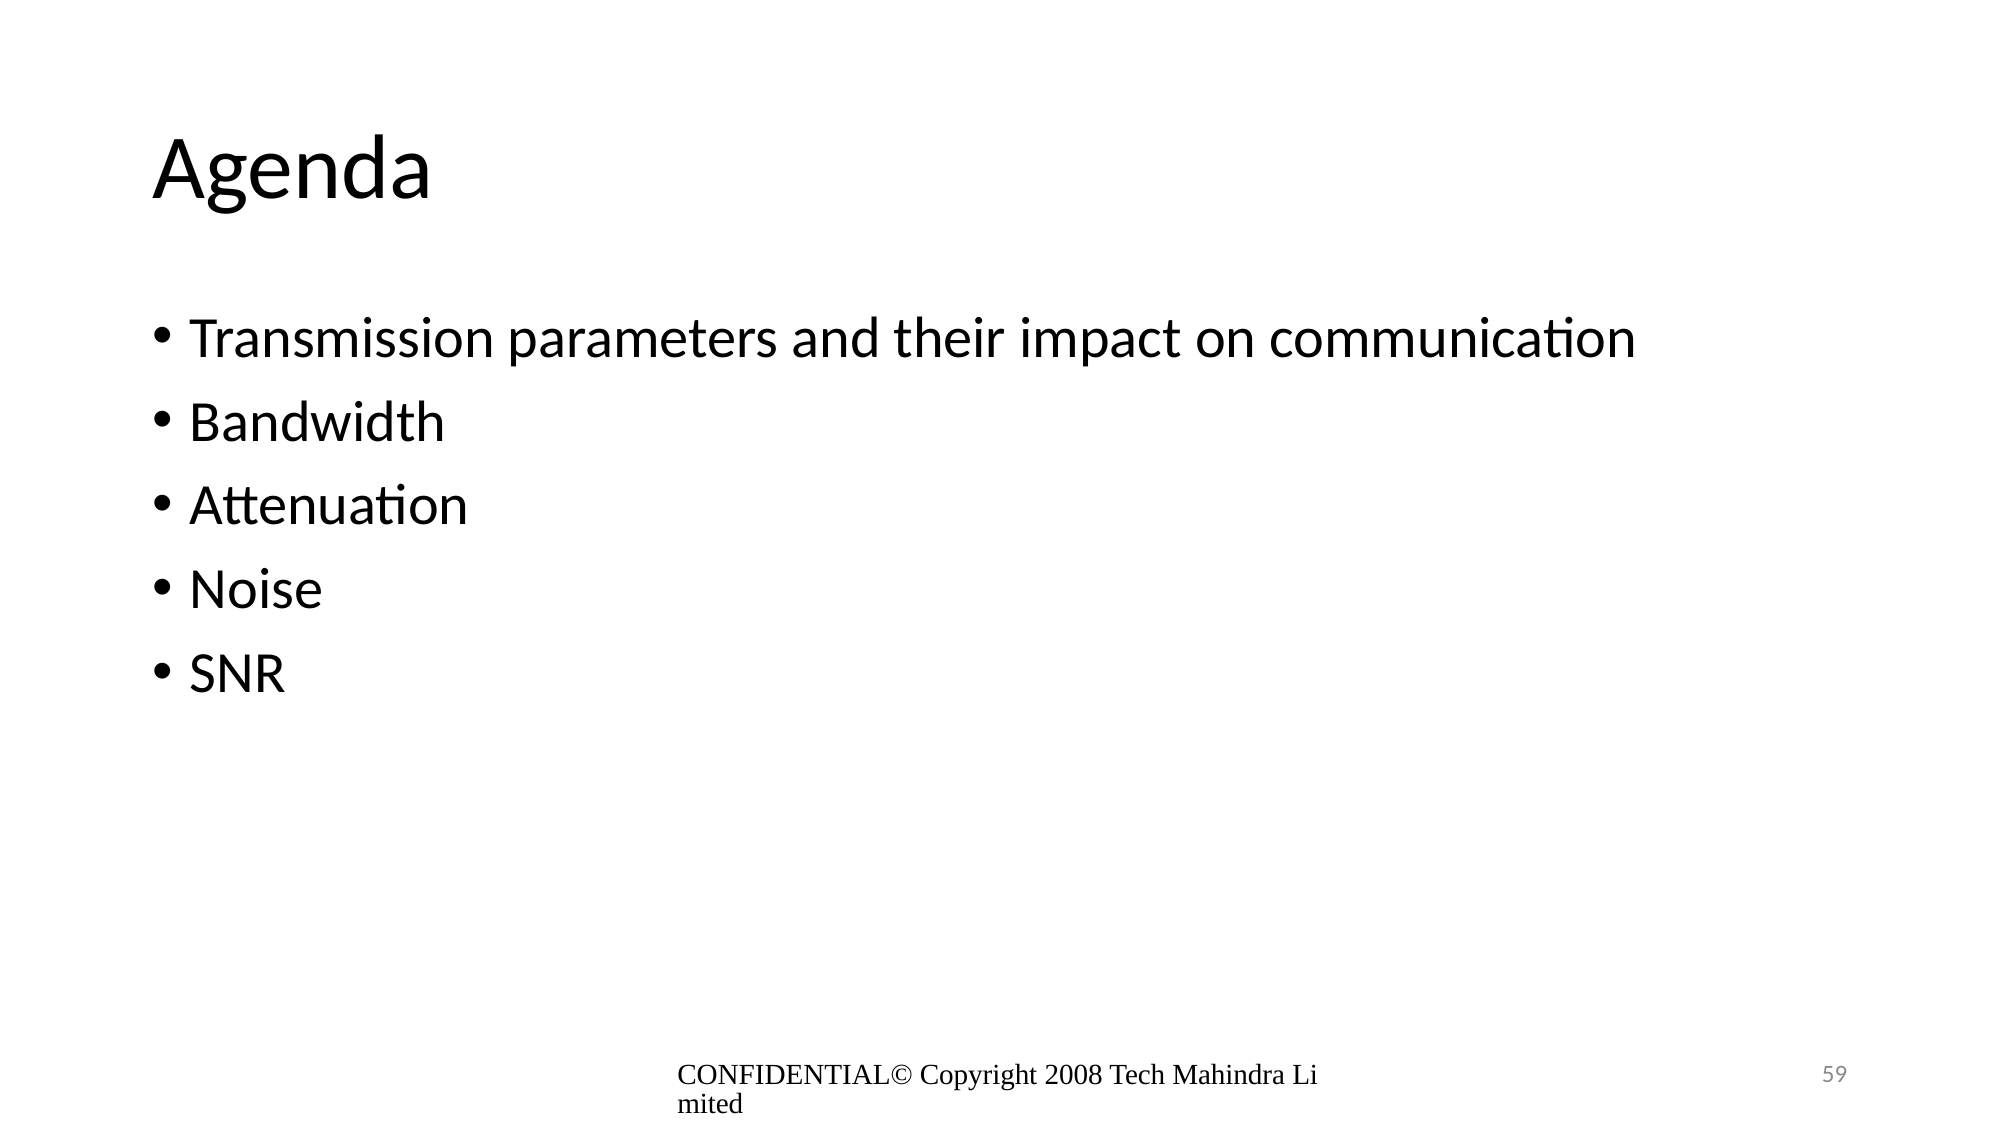

# Agenda
Transmission parameters and their impact on communication
Bandwidth
Attenuation
Noise
SNR

CONFIDENTIAL© Copyright 2008 Tech Mahindra Limited
59